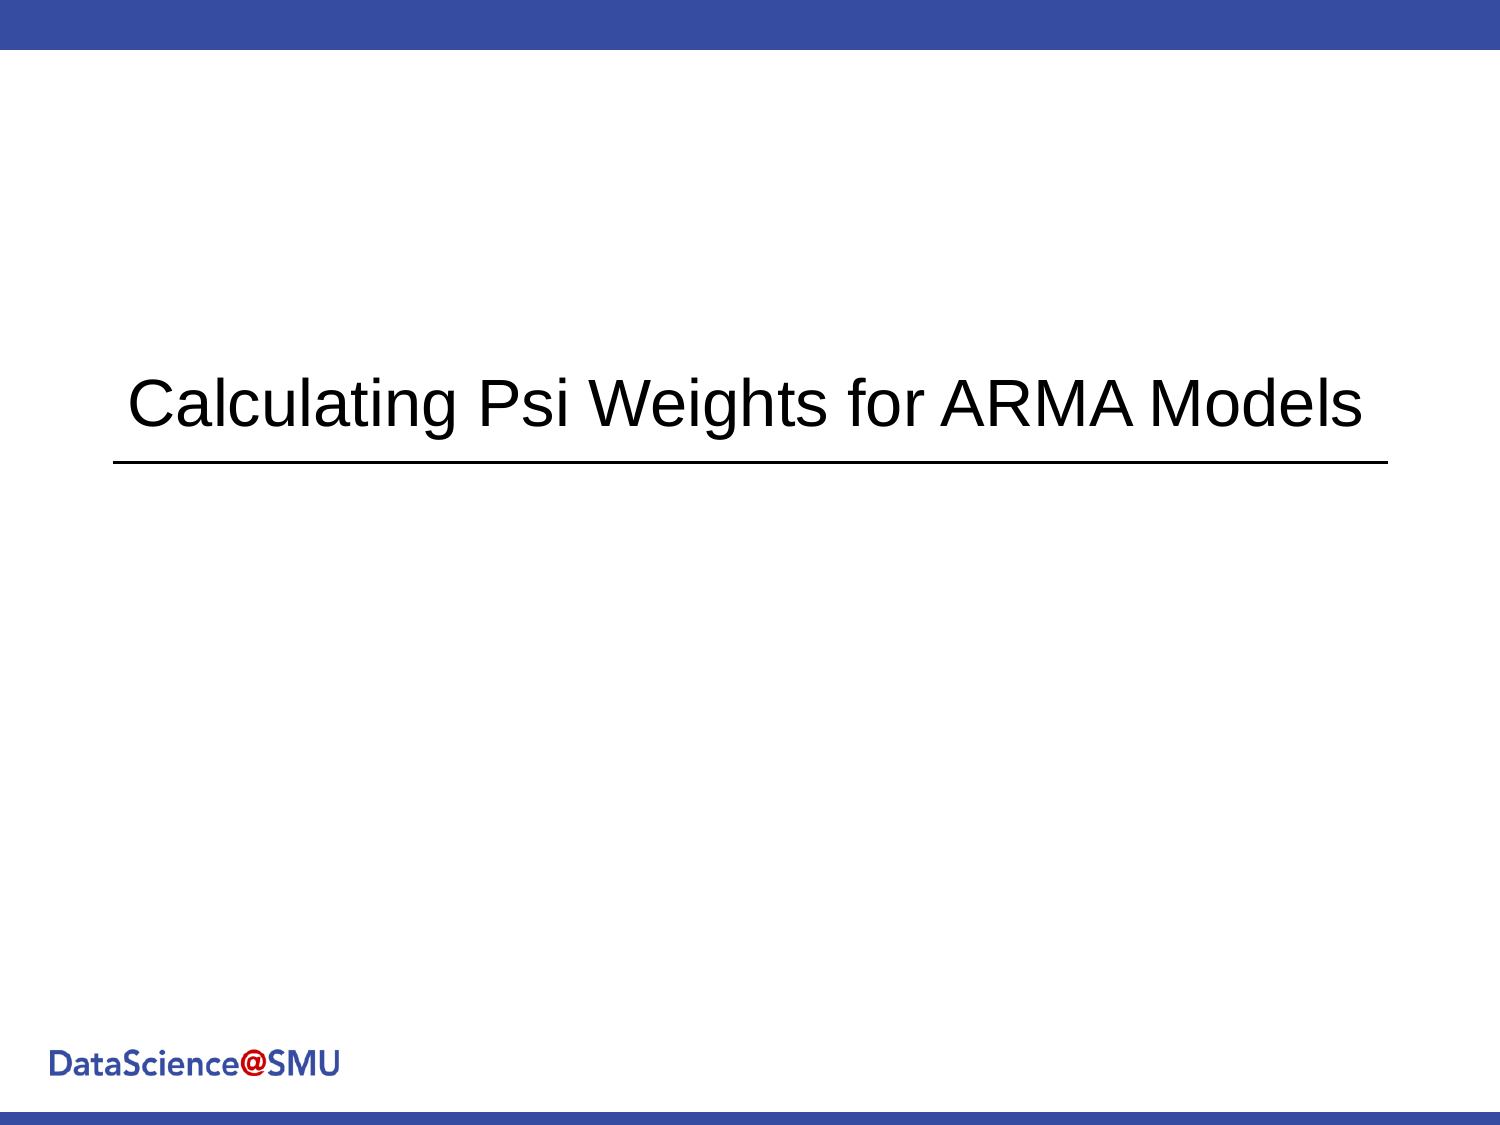

# Calculating Psi Weights for ARMA Models